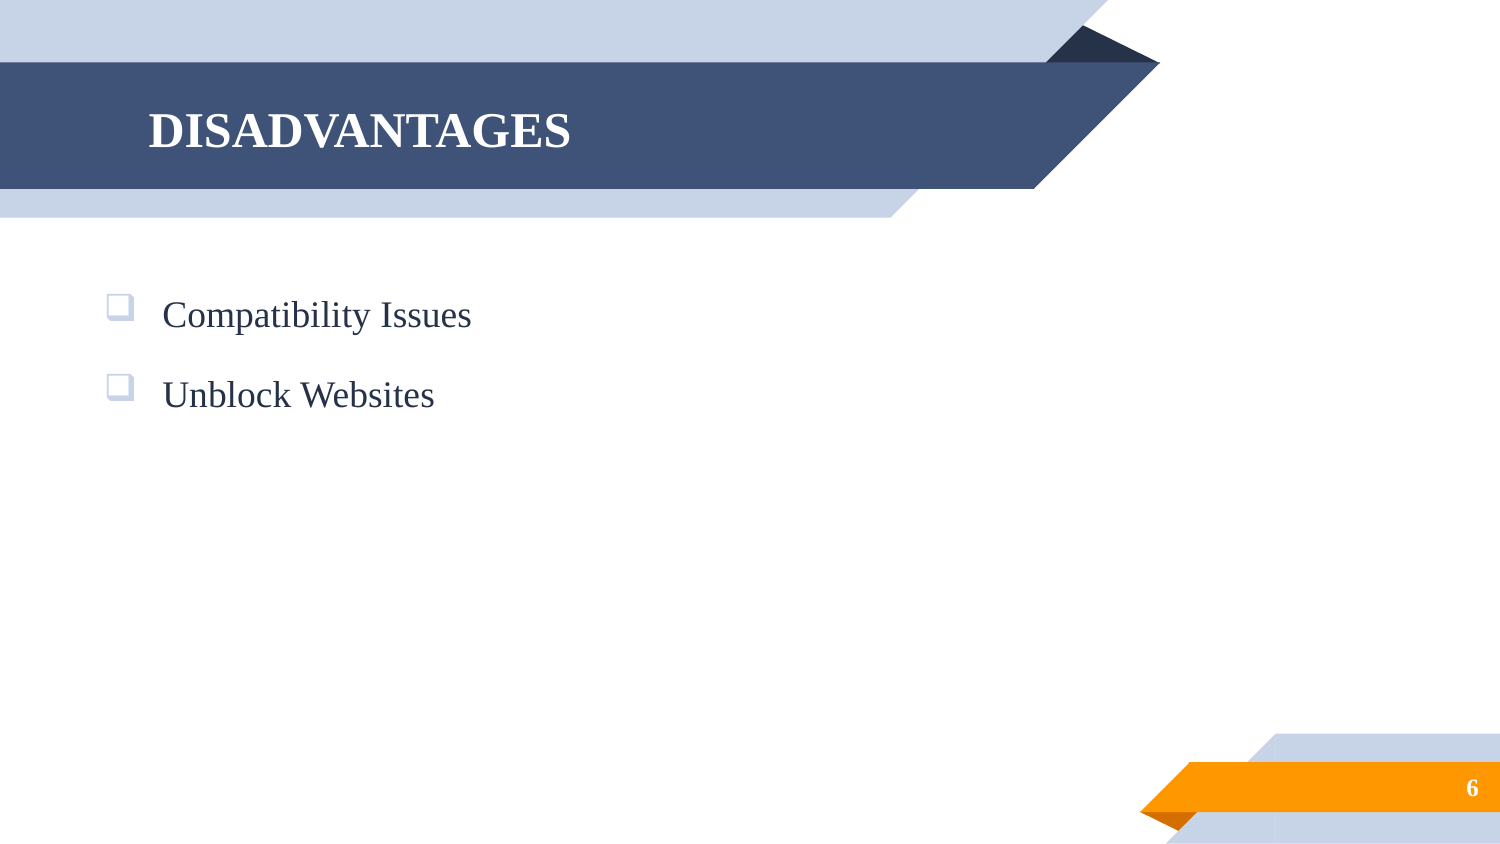

# DISADVANTAGES
Compatibility Issues
Unblock Websites
6